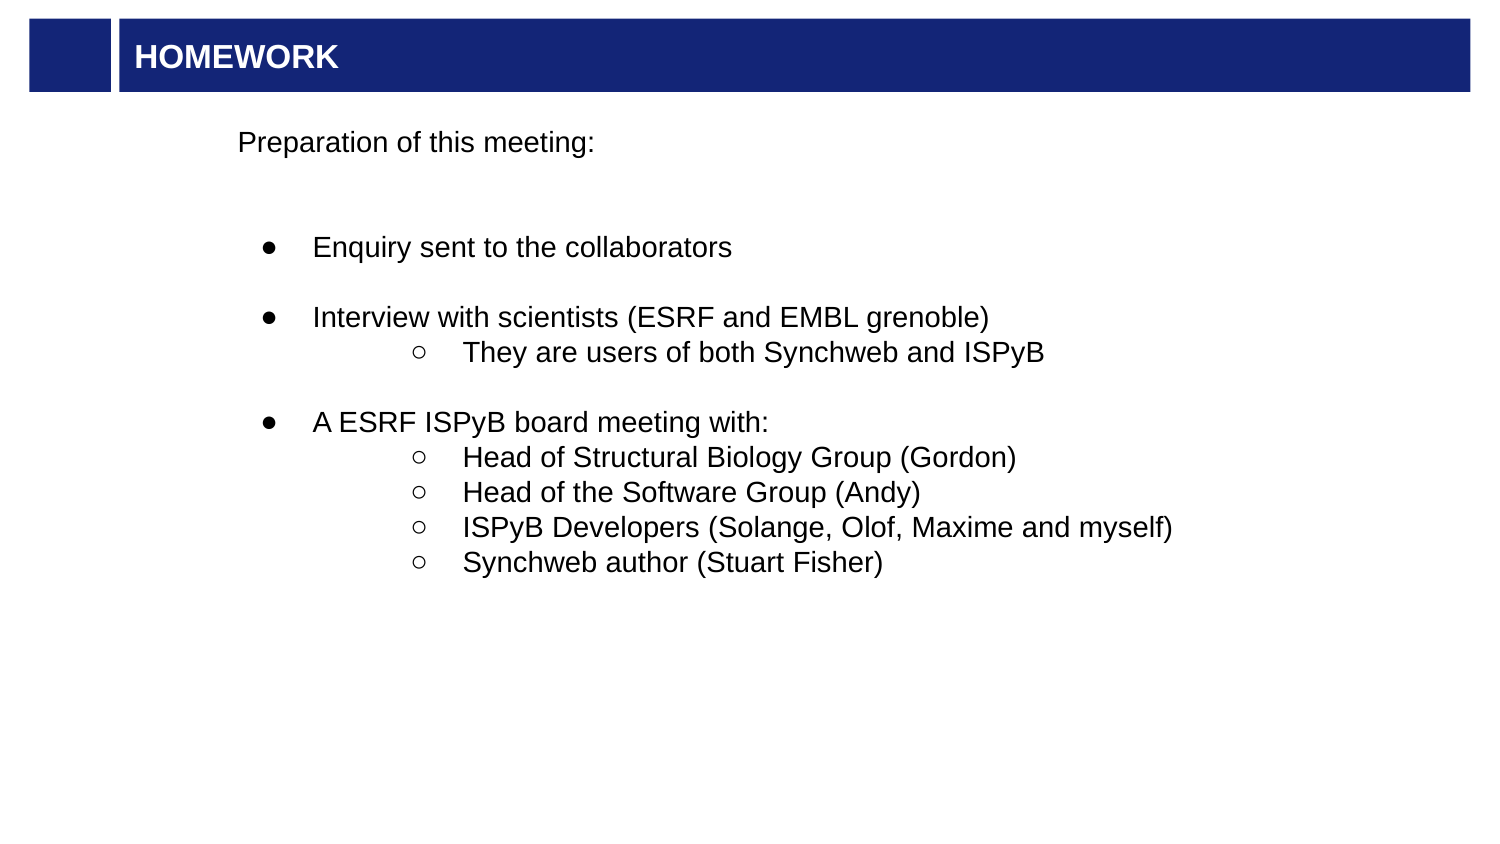

# HOMEWORK
Preparation of this meeting:

Enquiry sent to the collaborators

Interview with scientists (ESRF and EMBL grenoble)
They are users of both Synchweb and ISPyB

A ESRF ISPyB board meeting with:
Head of Structural Biology Group (Gordon)
Head of the Software Group (Andy)
ISPyB Developers (Solange, Olof, Maxime and myself)
Synchweb author (Stuart Fisher)